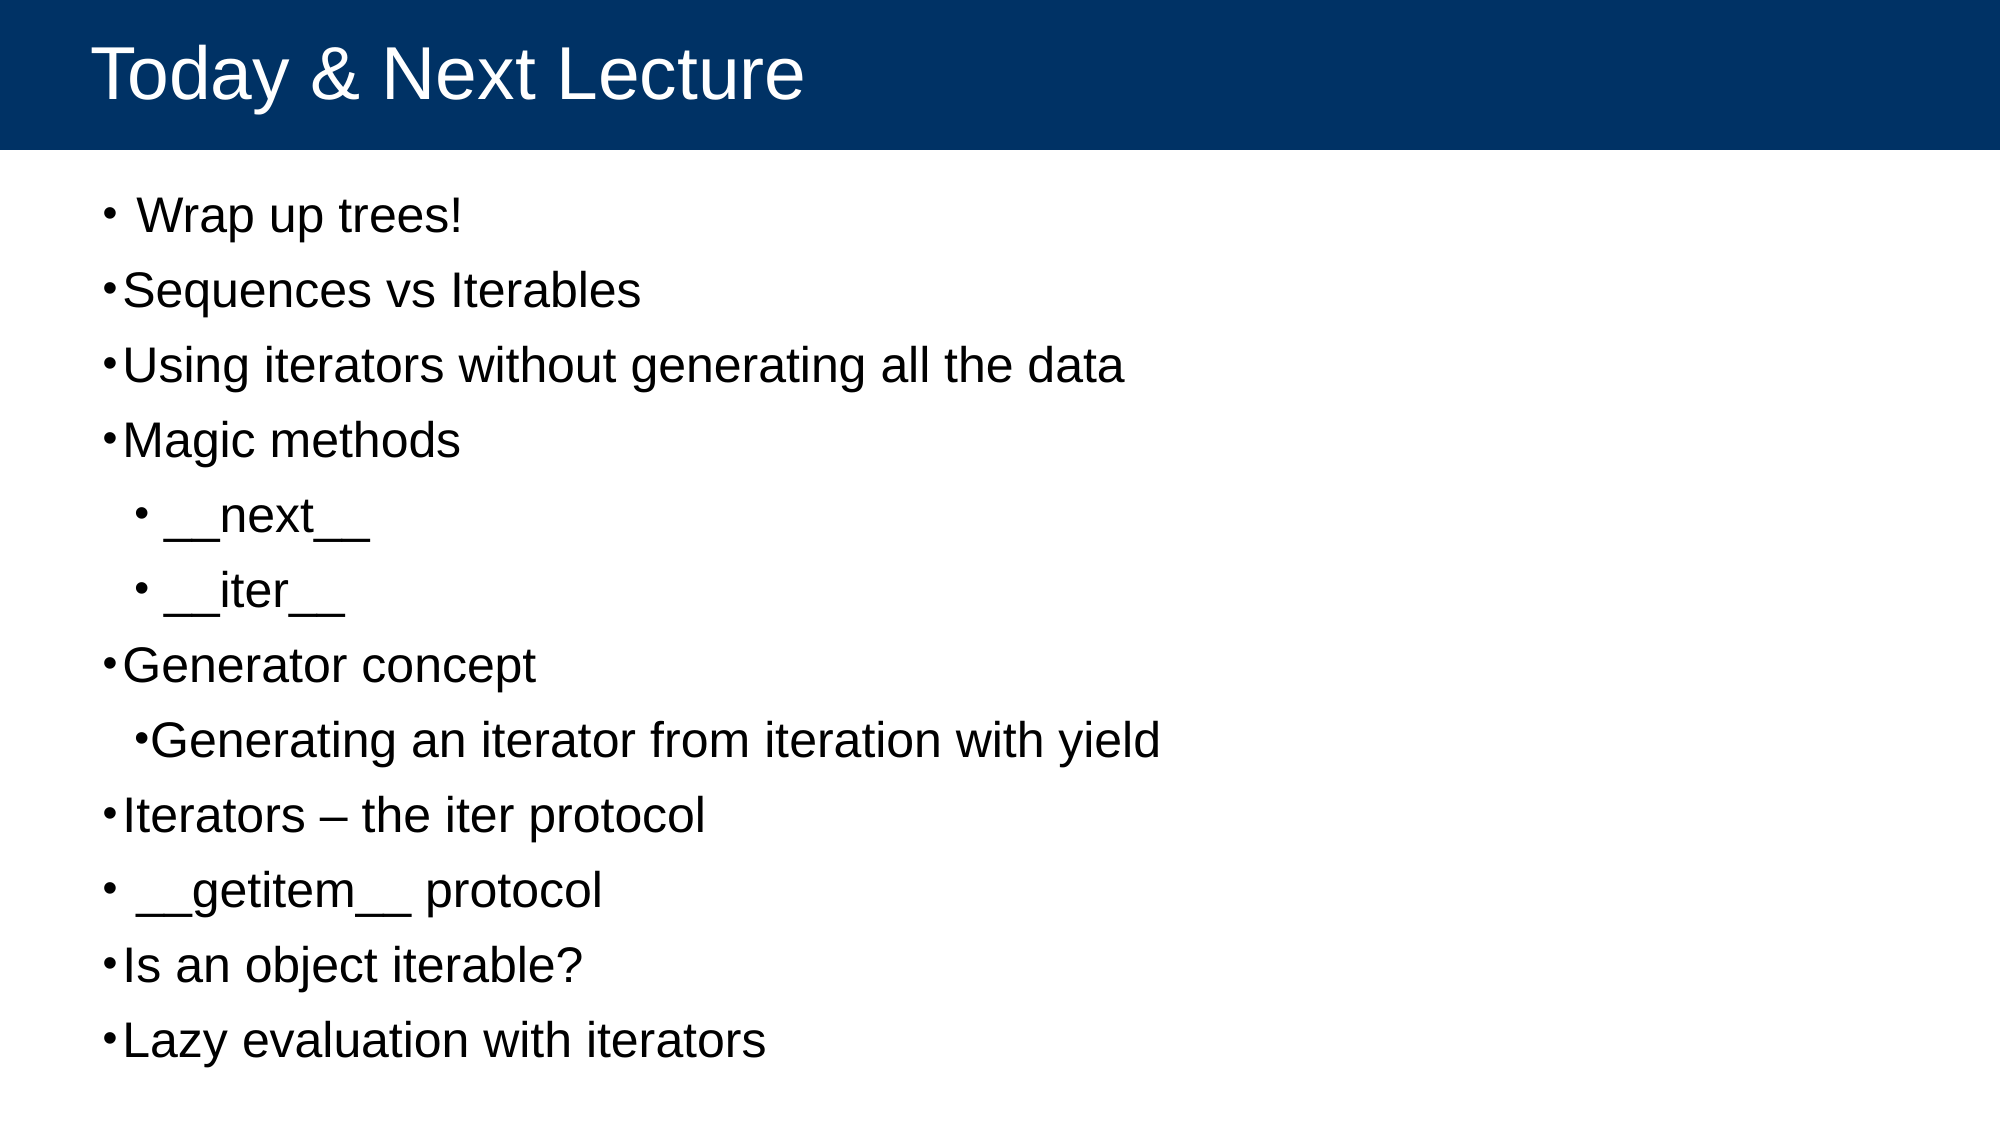

# Today & Next Lecture
 Wrap up trees!
Sequences vs Iterables
Using iterators without generating all the data
Magic methods
 __next__
 __iter__
Generator concept
Generating an iterator from iteration with yield
Iterators – the iter protocol
 __getitem__ protocol
Is an object iterable?
Lazy evaluation with iterators